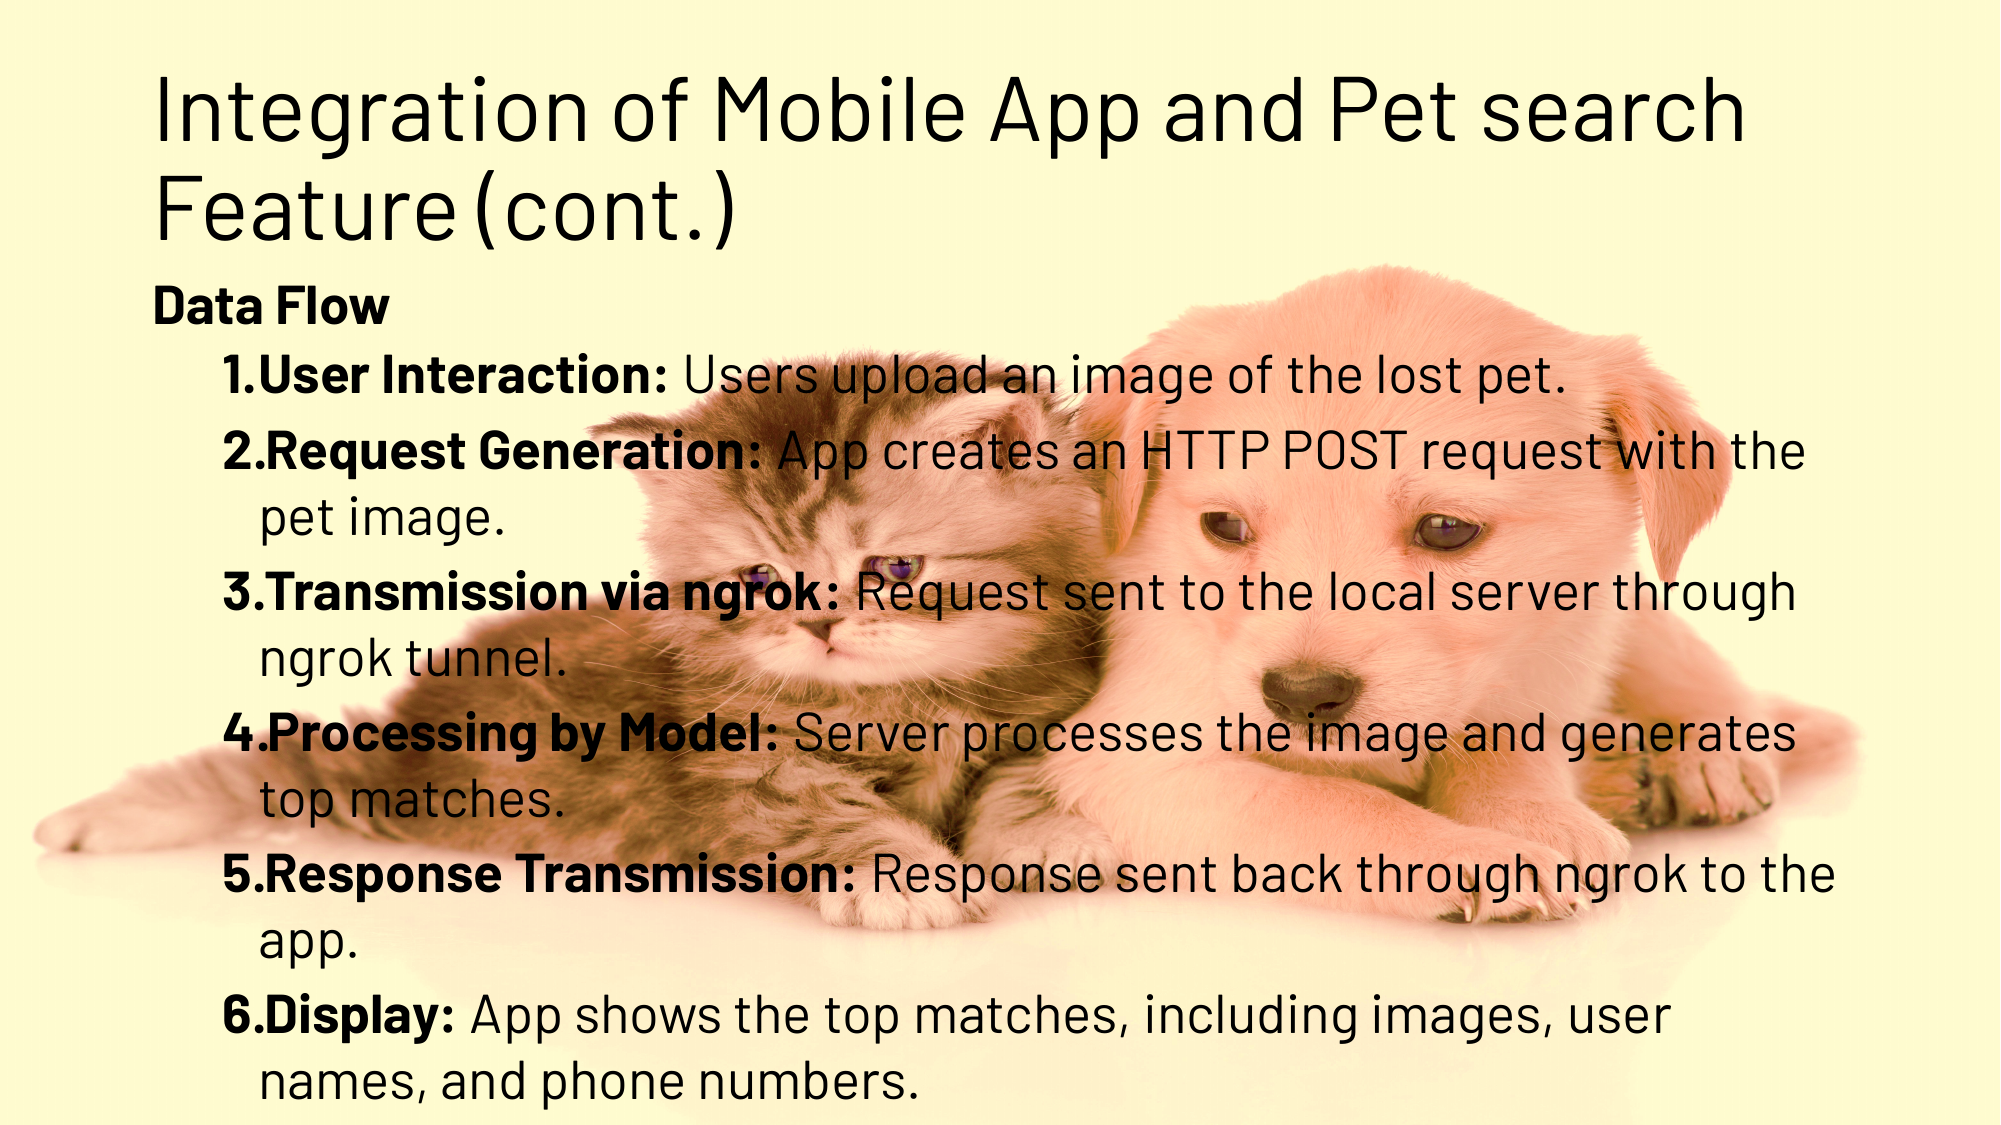

# Integration of Mobile App and Pet search Feature (cont.)
Data Flow
User Interaction: Users upload an image of the lost pet.
Request Generation: App creates an HTTP POST request with the pet image.
Transmission via ngrok: Request sent to the local server through ngrok tunnel.
Processing by Model: Server processes the image and generates top matches.
Response Transmission: Response sent back through ngrok to the app.
Display: App shows the top matches, including images, user names, and phone numbers.